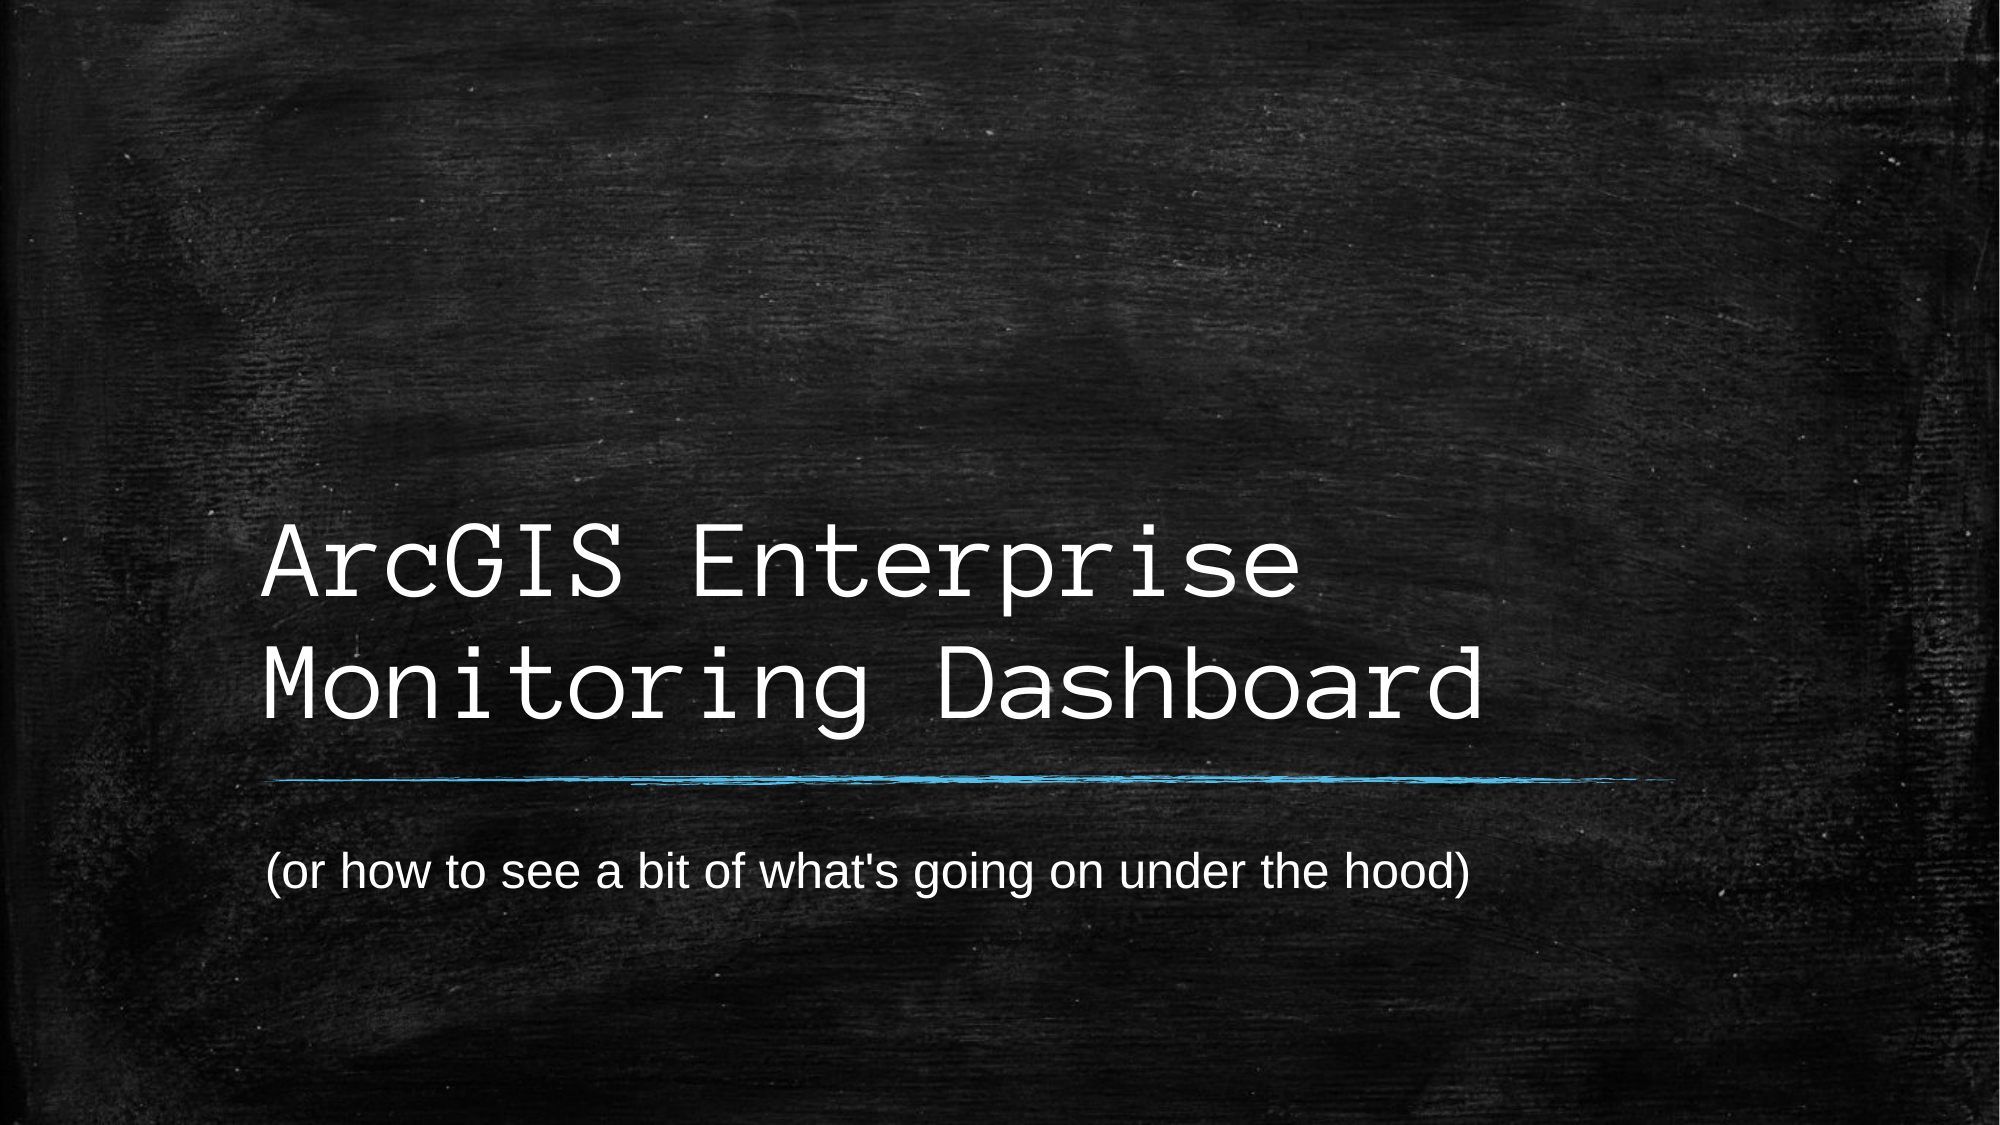

# ArcGIS Enterprise Monitoring Dashboard
(or how to see a bit of what's going on under the hood)